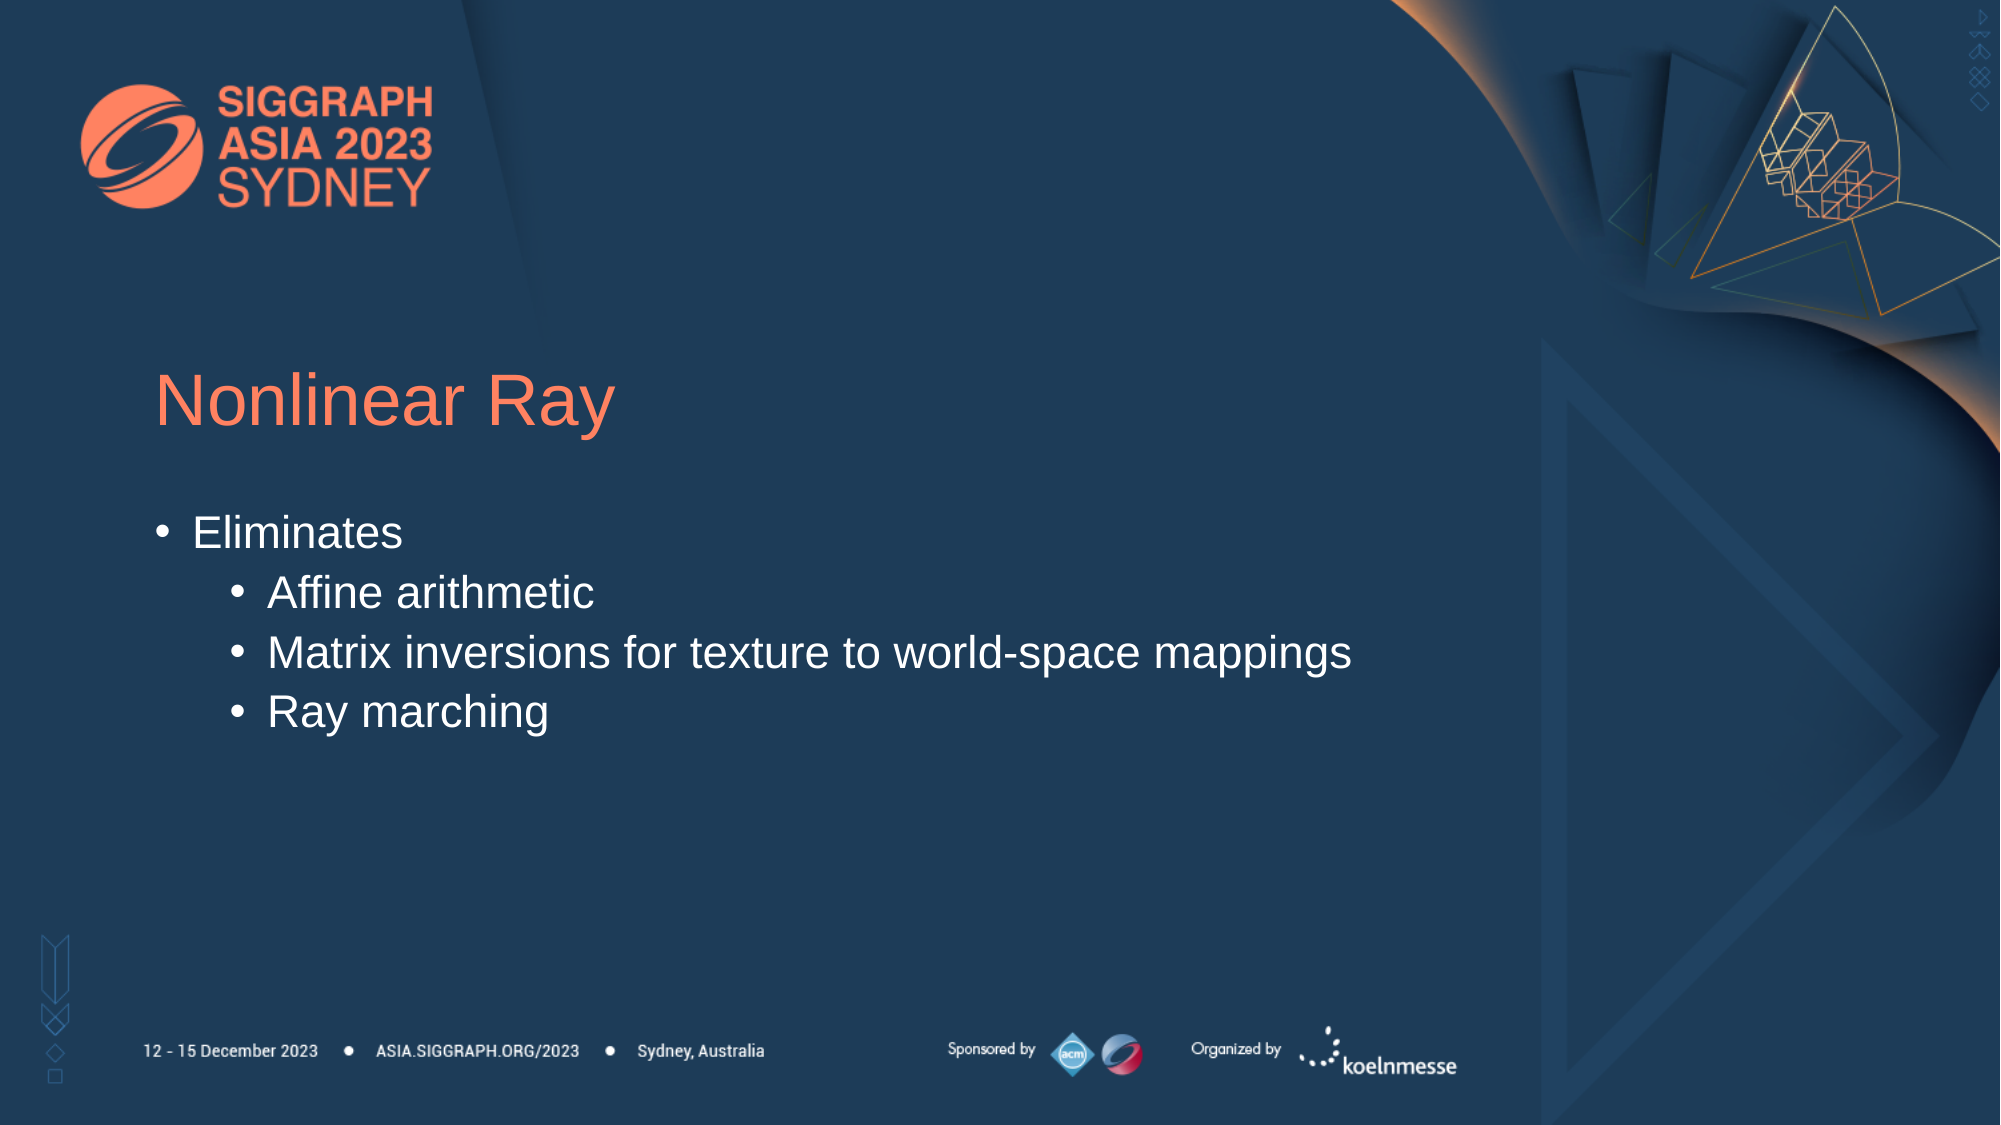

# Nonlinear Ray
Eliminates
Affine arithmetic
Matrix inversions for texture to world-space mappings
Ray marching